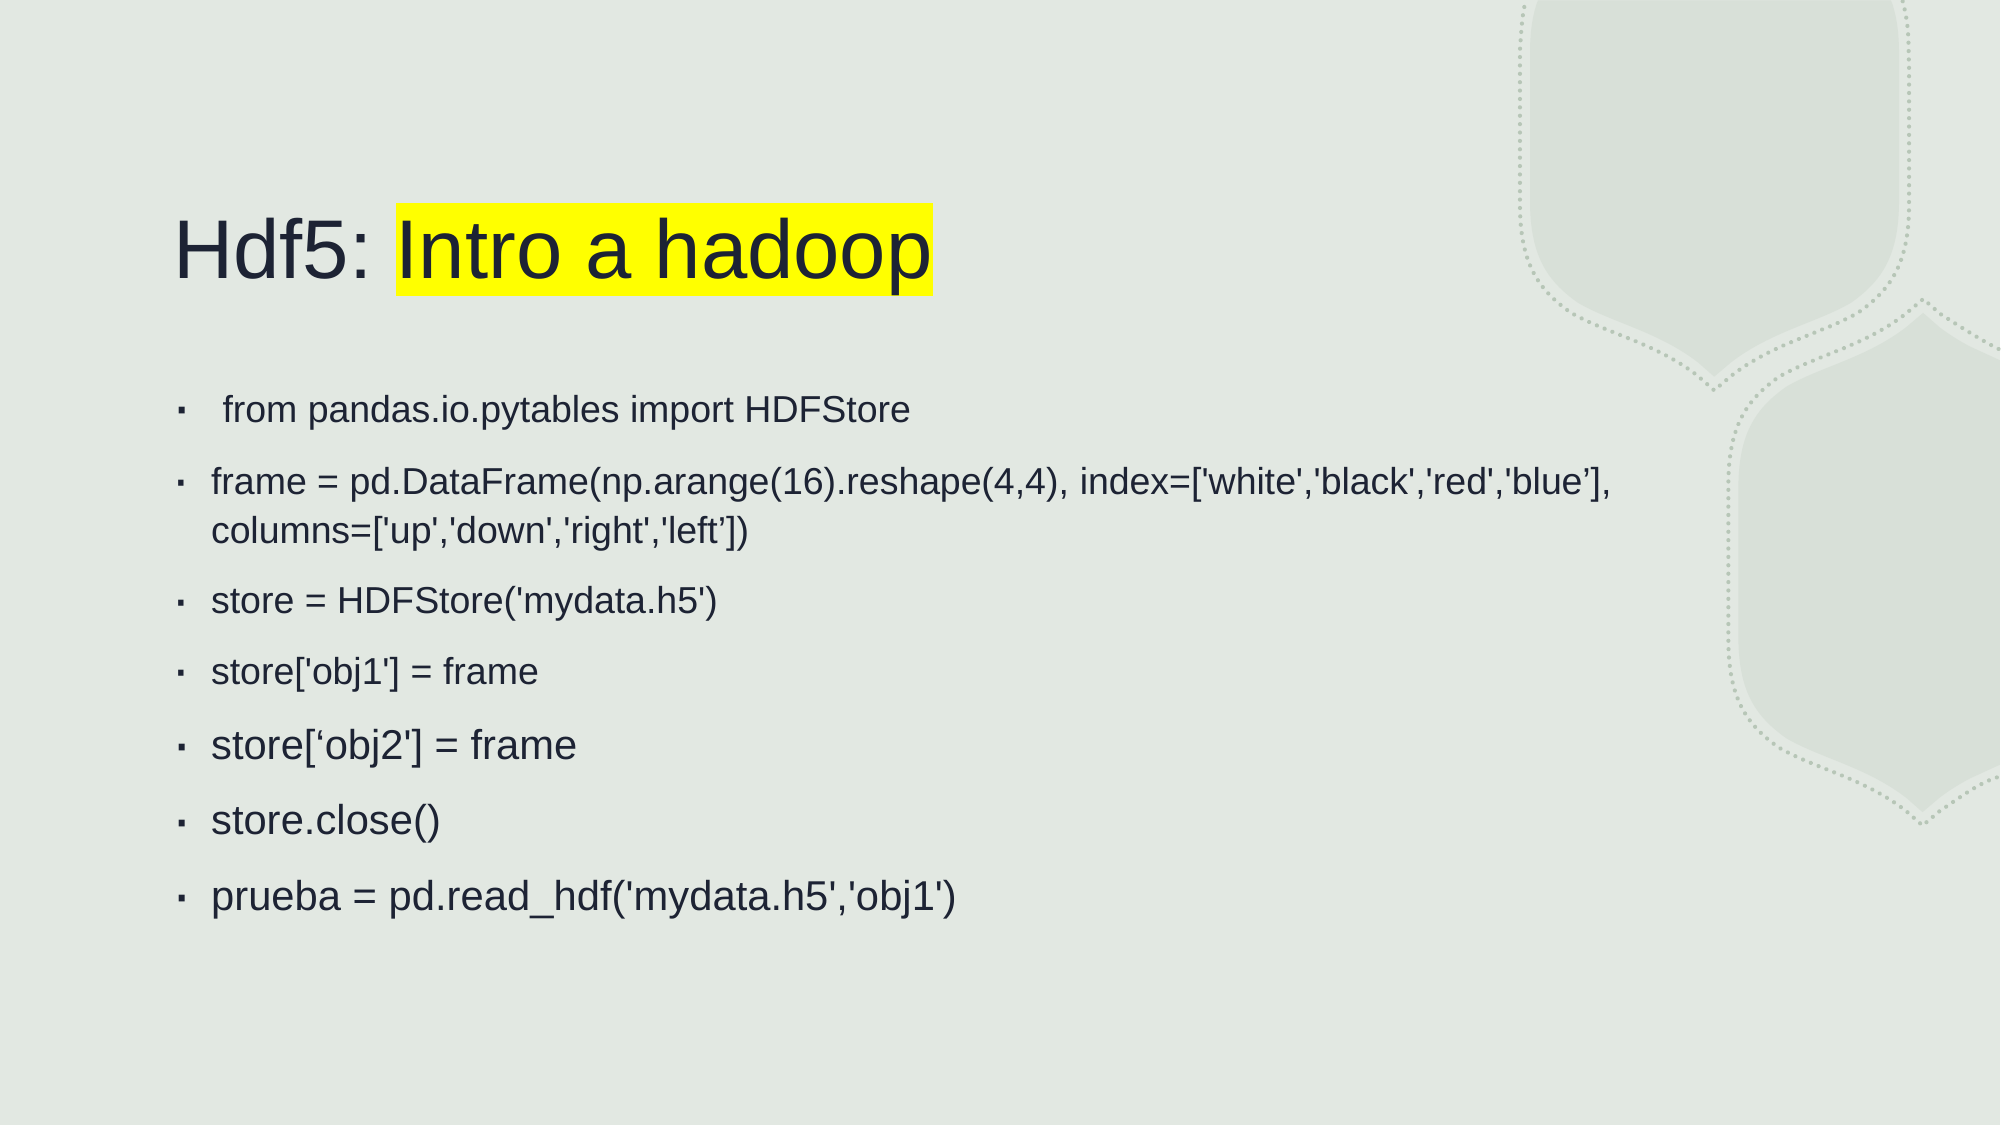

# Hdf5: Intro a hadoop
 from pandas.io.pytables import HDFStore
frame = pd.DataFrame(np.arange(16).reshape(4,4), index=['white','black','red','blue’], columns=['up','down','right','left’])
store = HDFStore('mydata.h5')
store['obj1'] = frame
store[‘obj2'] = frame
store.close()
prueba = pd.read_hdf('mydata.h5','obj1')